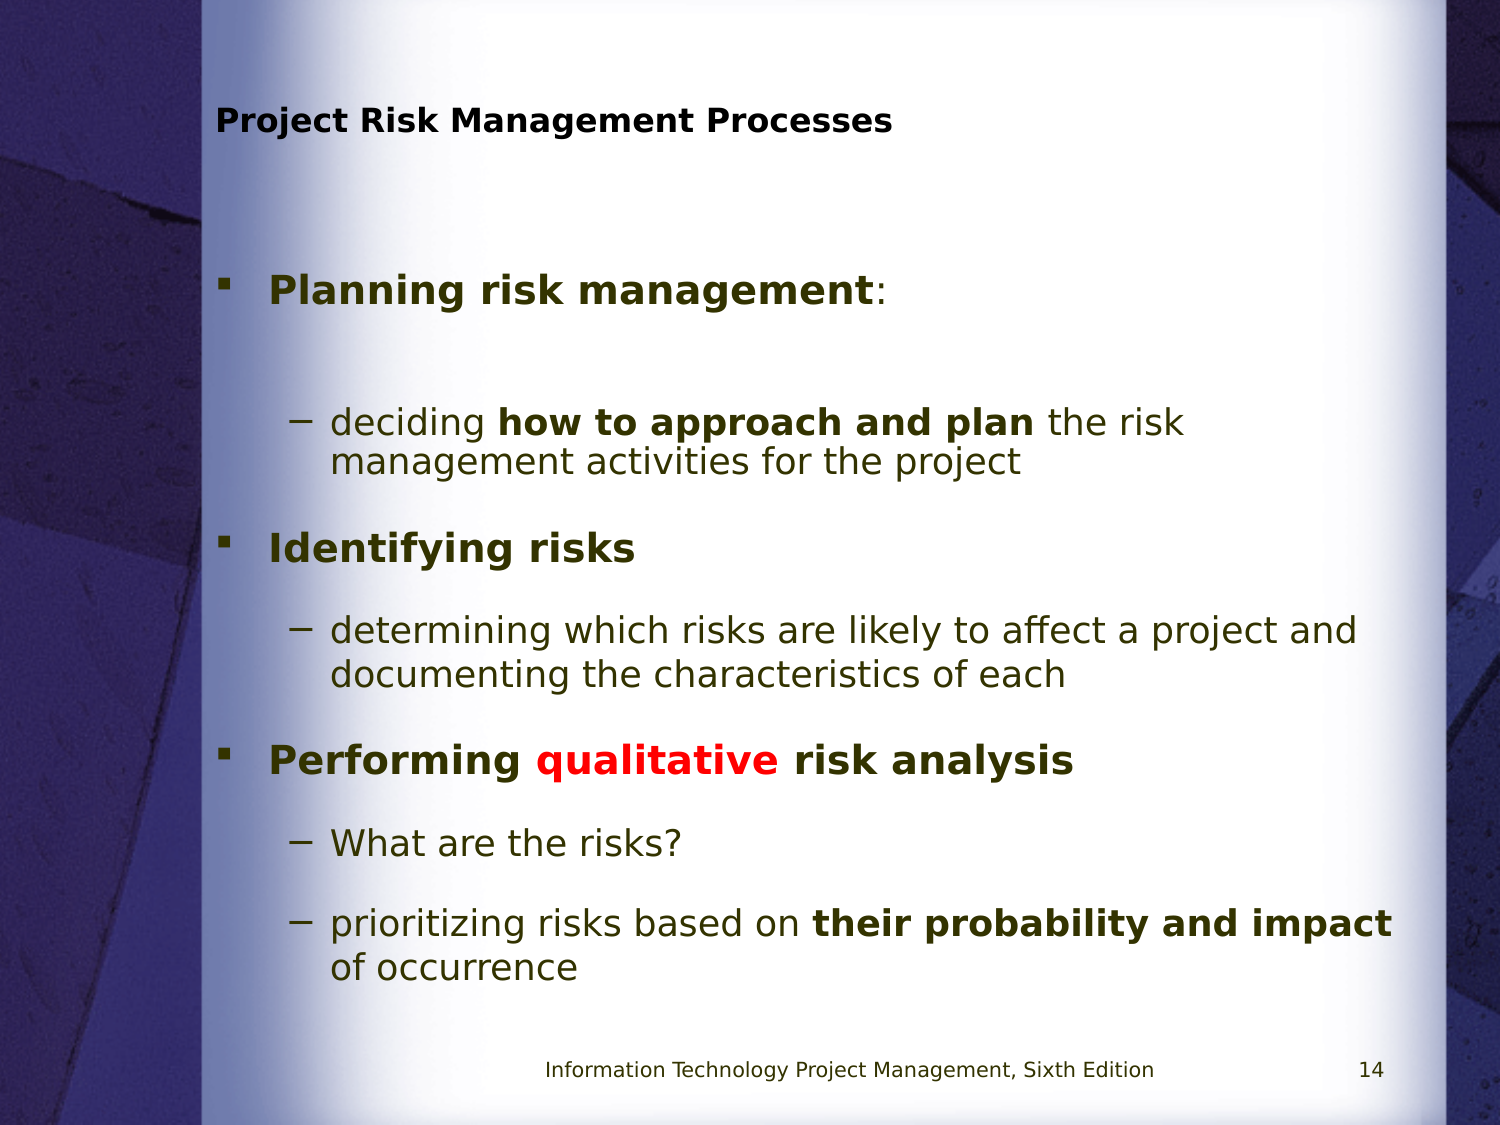

# Project Risk Management Processes
Planning risk management:

deciding how to approach and plan the risk management activities for the project
Identifying risks
determining which risks are likely to affect a project and documenting the characteristics of each
Performing qualitative risk analysis
What are the risks?
prioritizing risks based on their probability and impact of occurrence
Information Technology Project Management, Sixth Edition
14